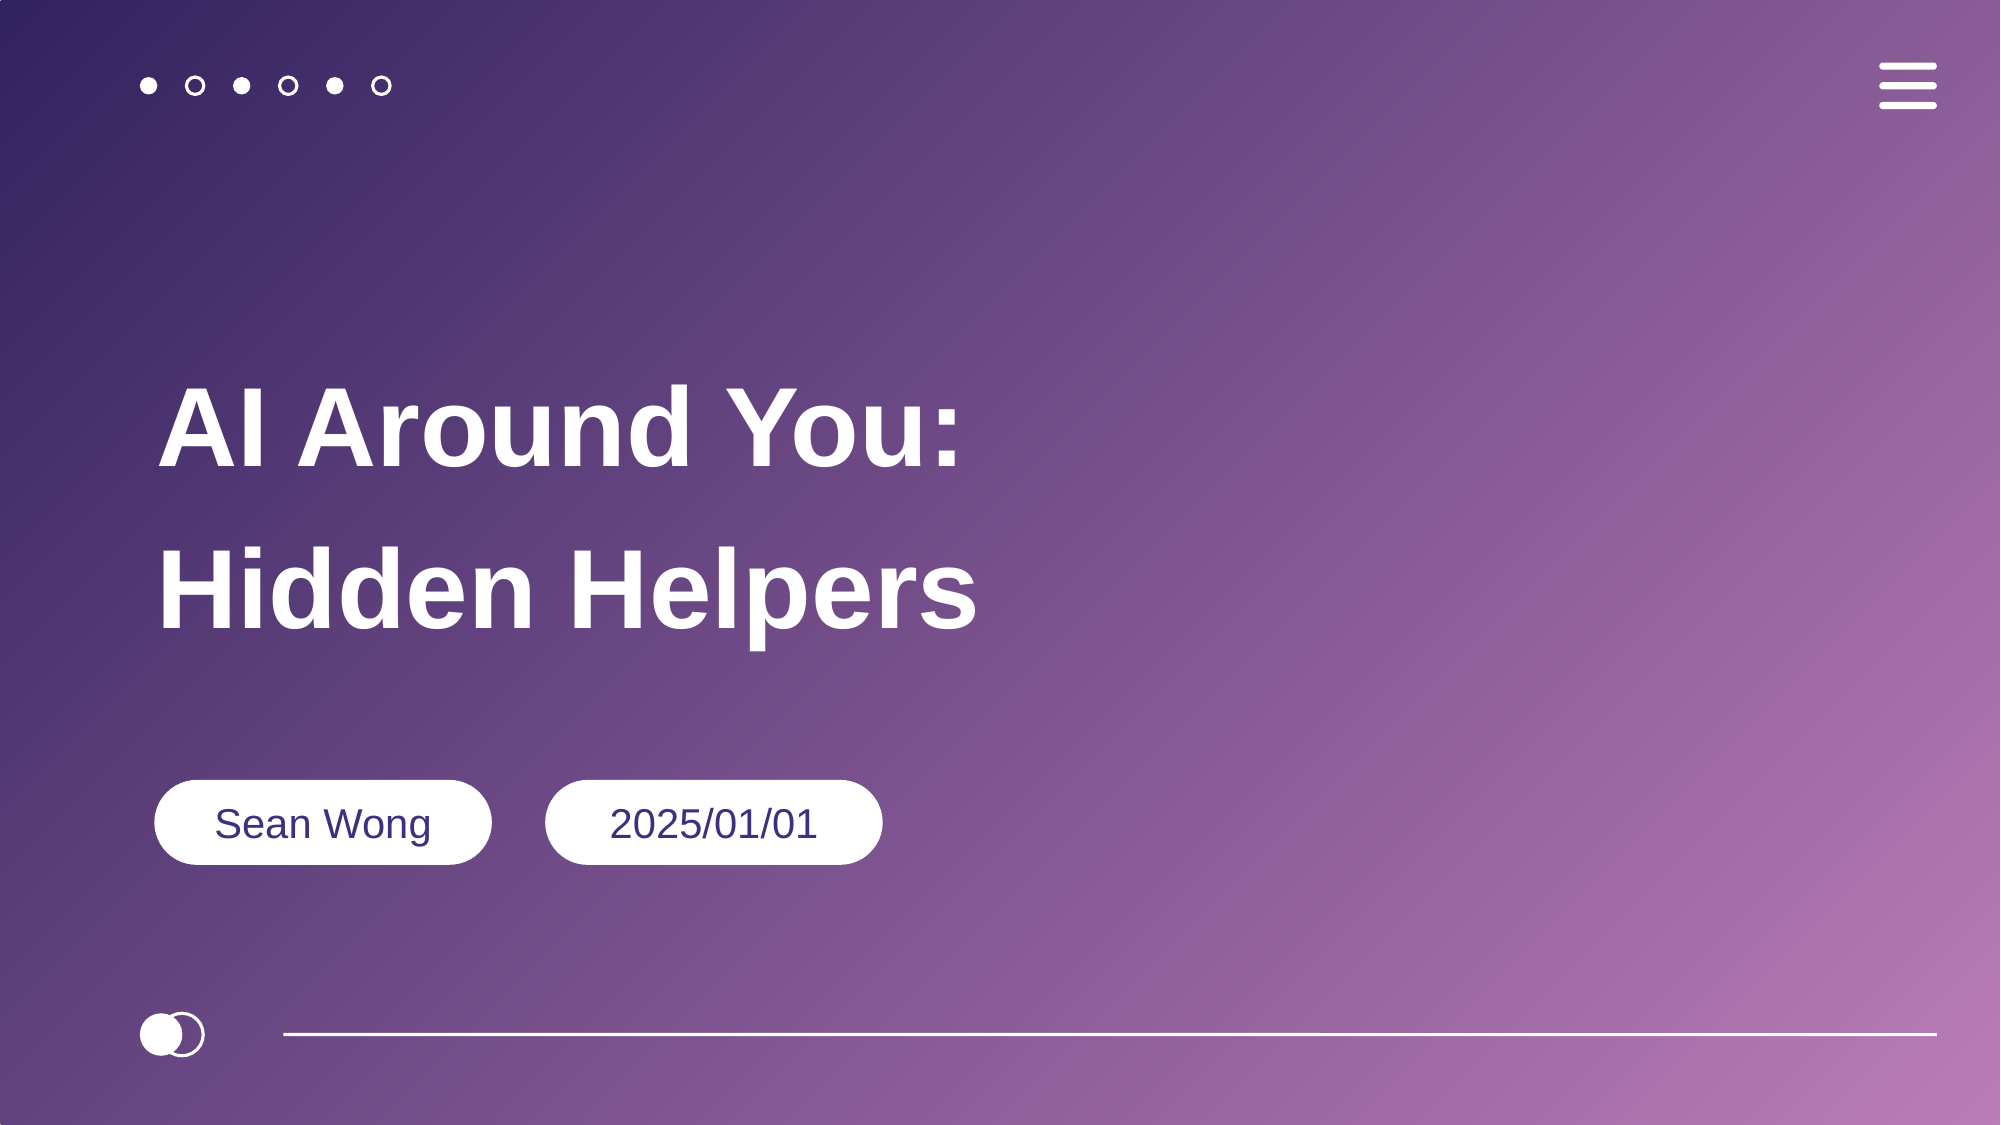

AI Around You: Hidden Helpers

Sean Wong
2025/01/01